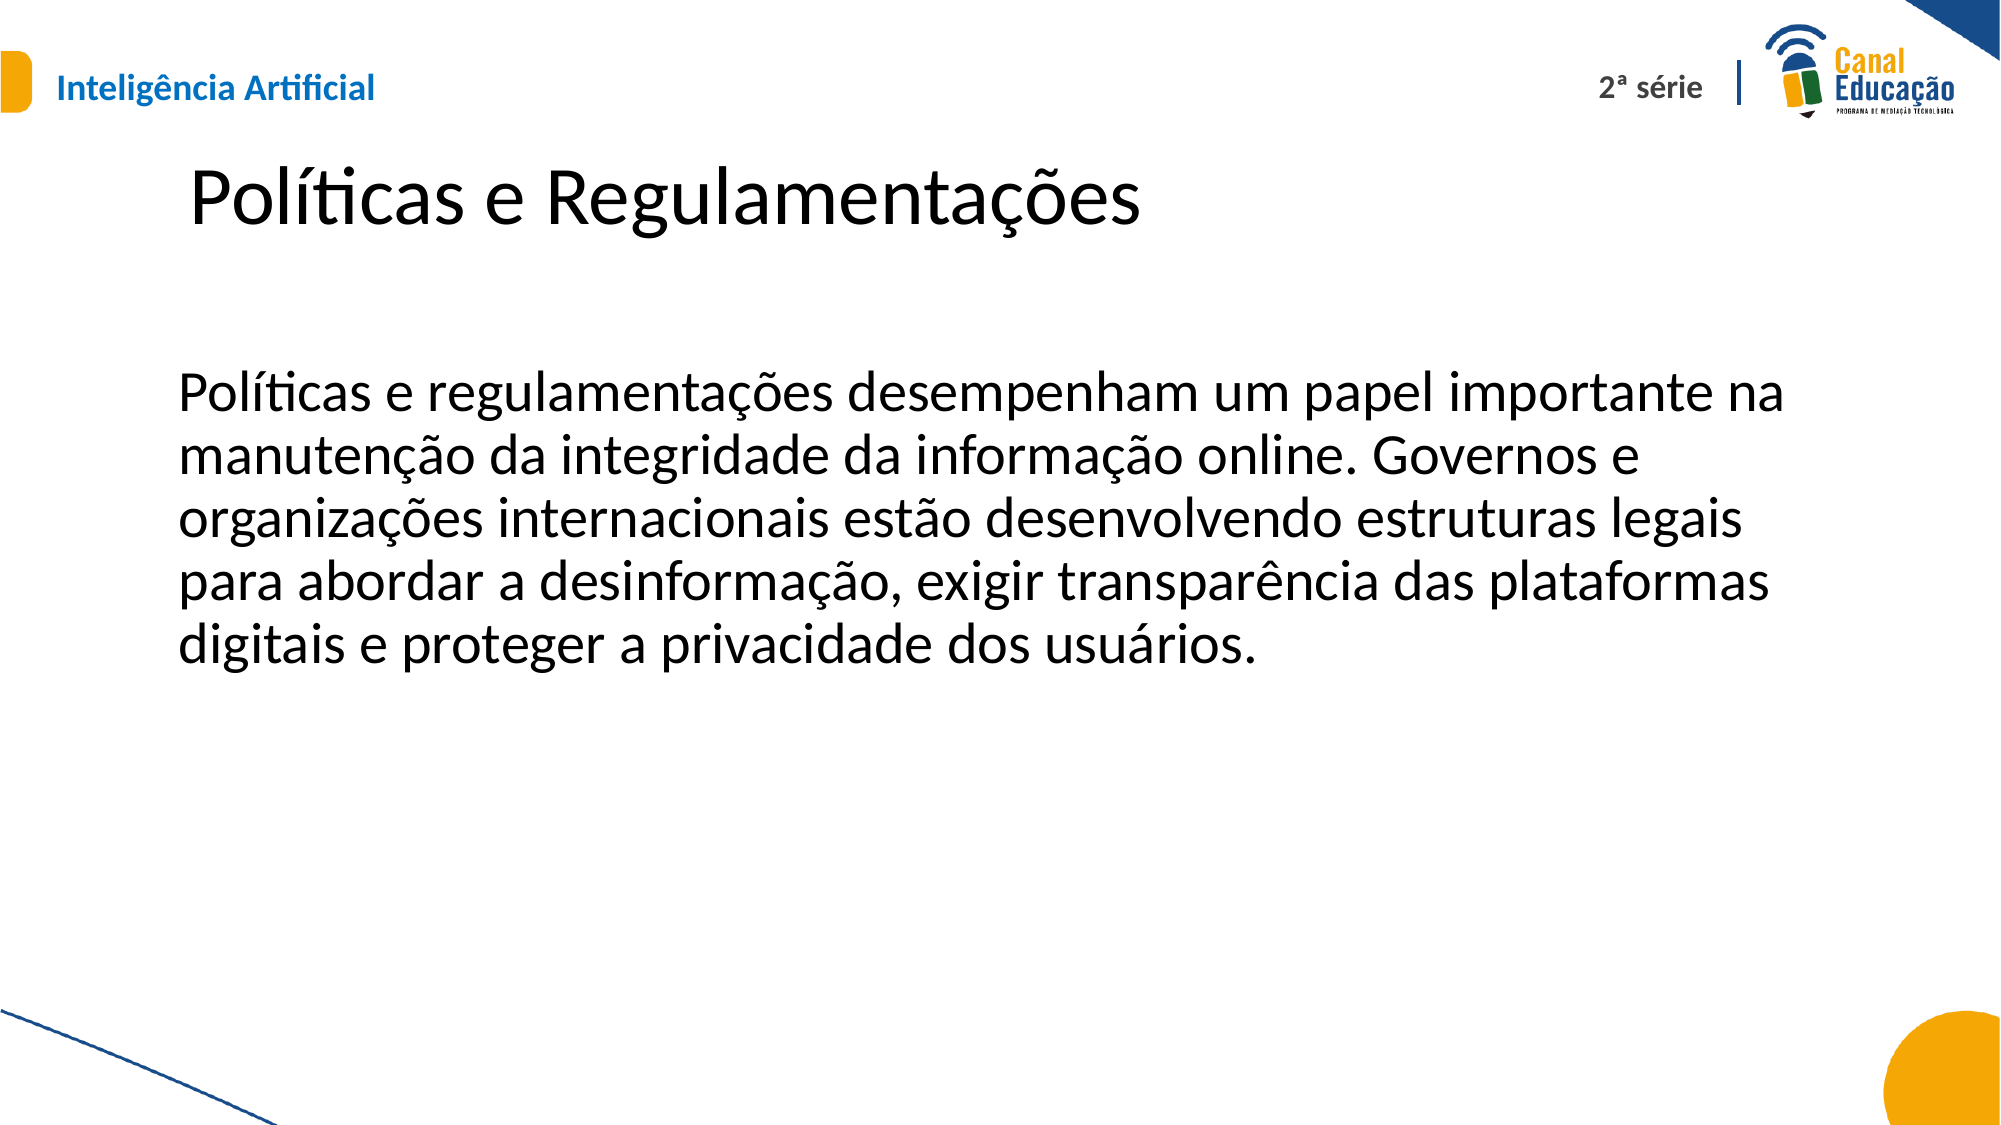

# Políticas e Regulamentações
Políticas e regulamentações desempenham um papel importante na manutenção da integridade da informação online. Governos e organizações internacionais estão desenvolvendo estruturas legais para abordar a desinformação, exigir transparência das plataformas digitais e proteger a privacidade dos usuários.